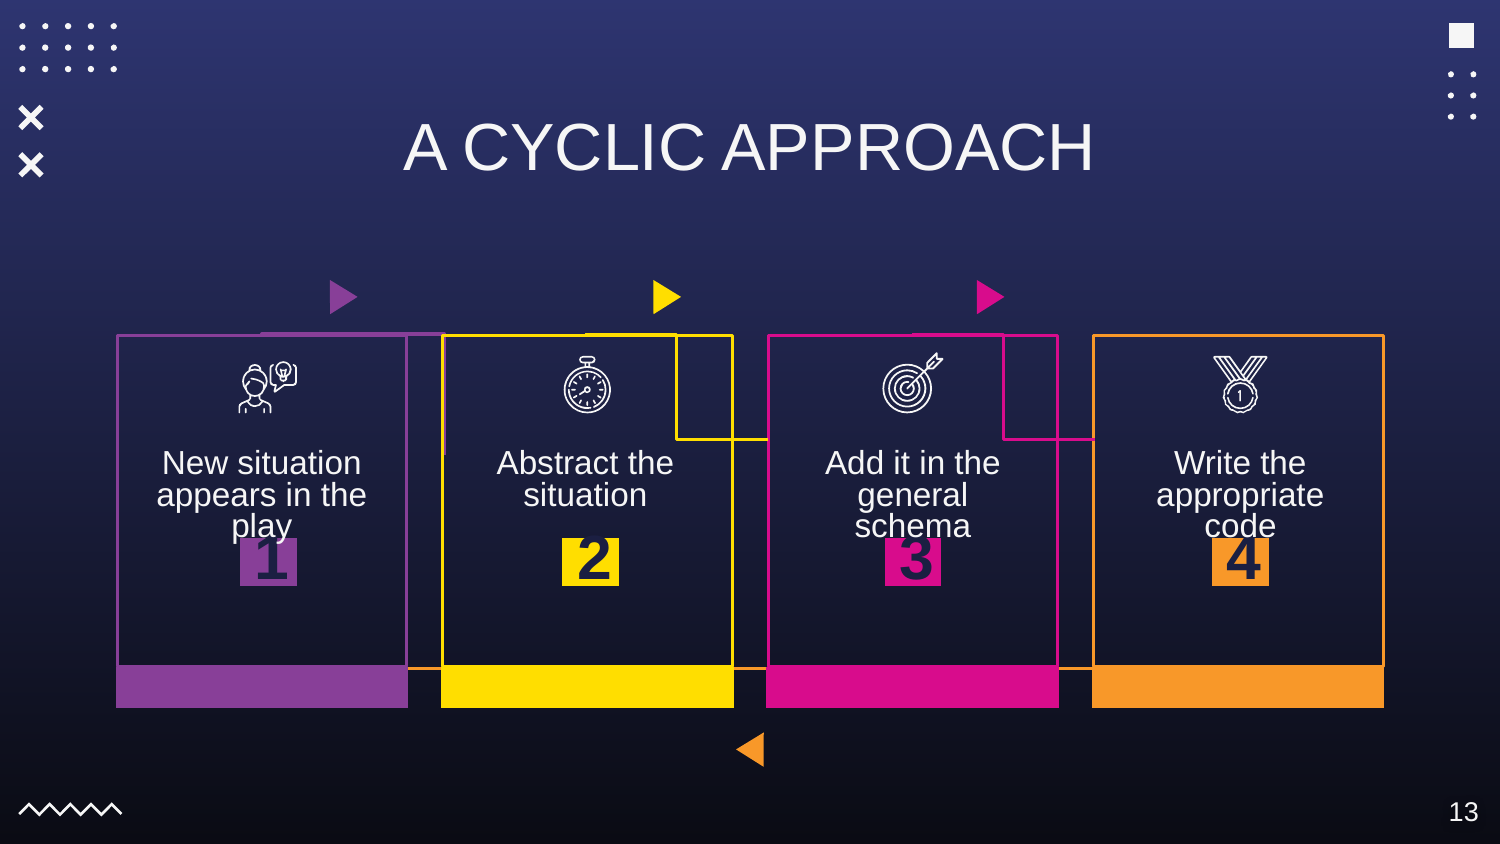

# A CYCLIC APPROACH

New situation appears in the play
Abstract the situation
Add it in the general schema
Write the appropriate code

1
2
3
4

13